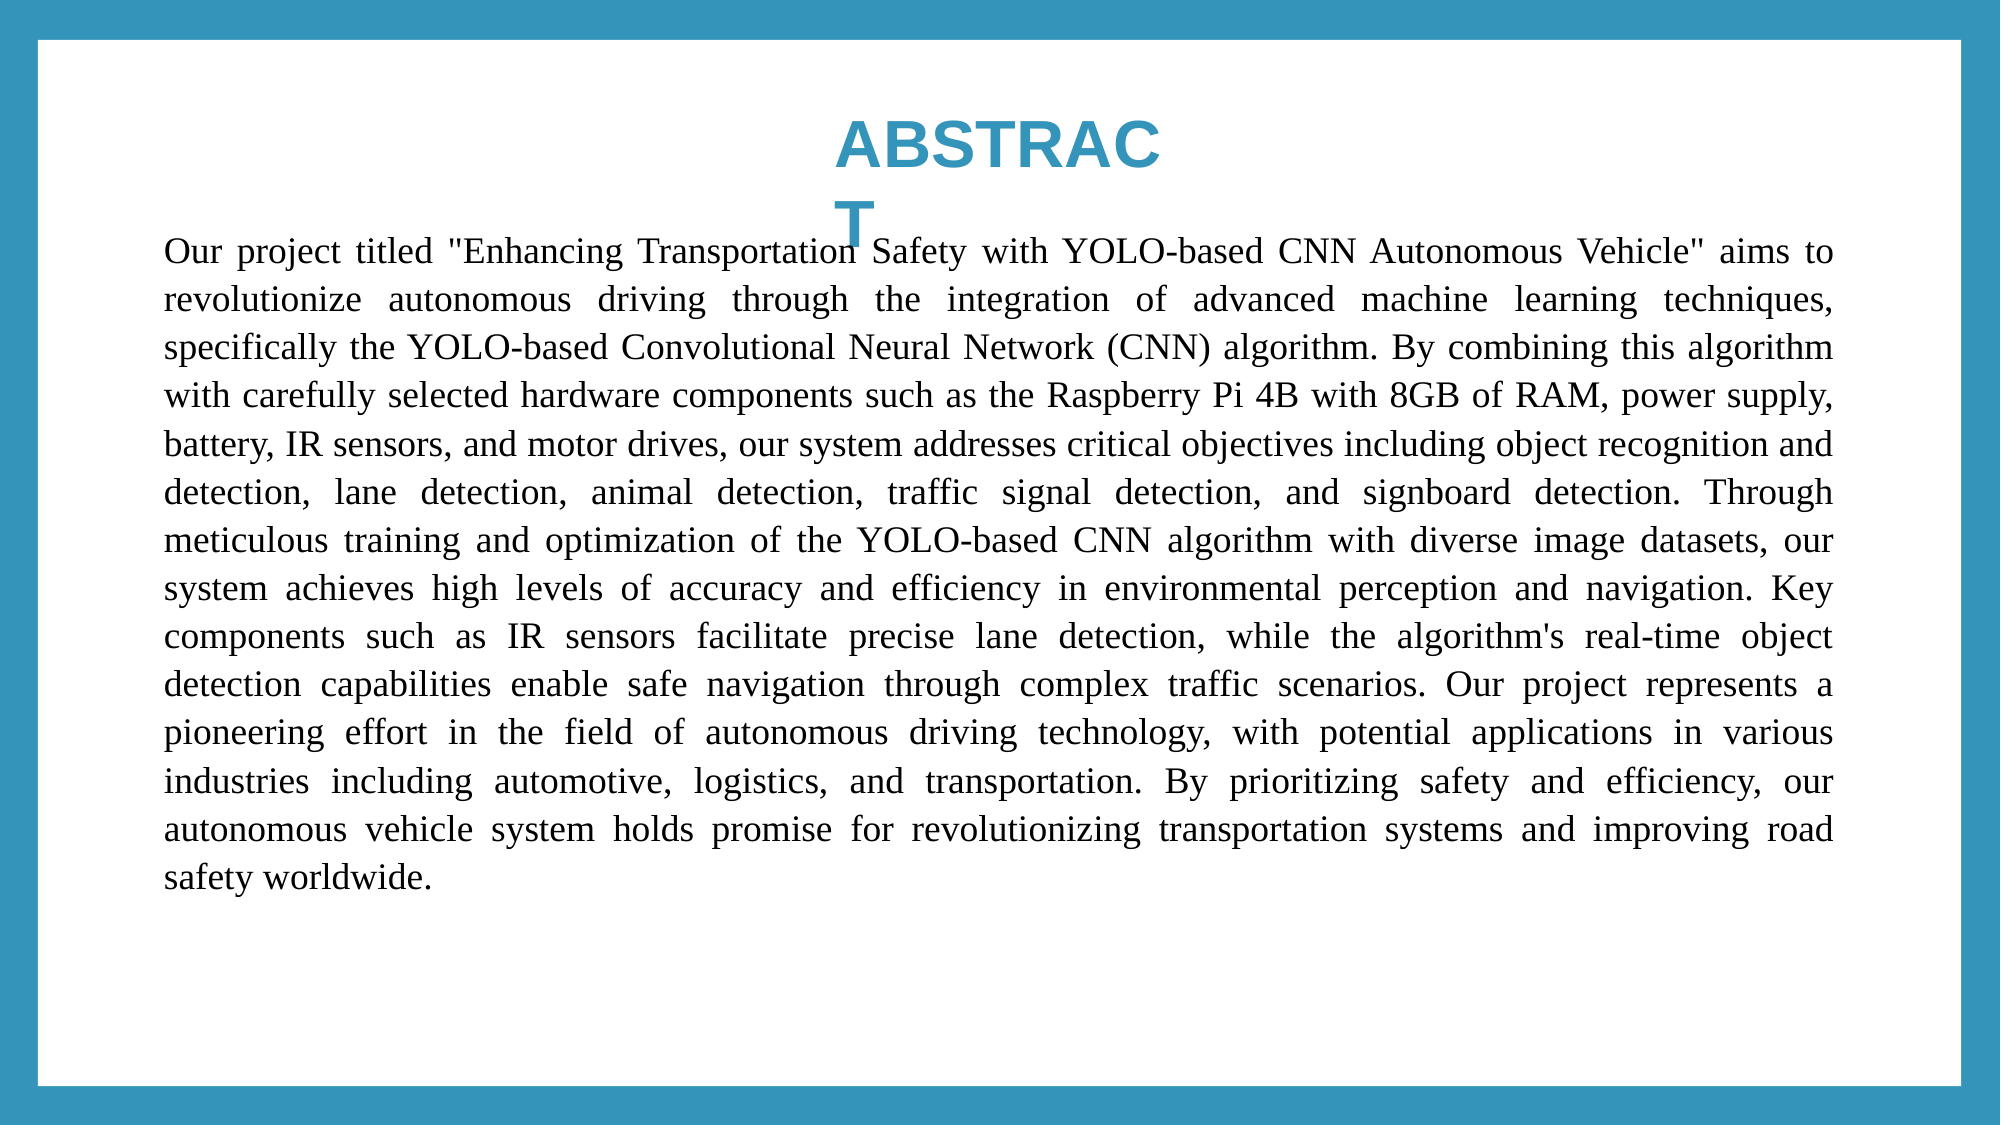

ABSTRACT
Our project titled "Enhancing Transportation Safety with YOLO-based CNN Autonomous Vehicle" aims to revolutionize autonomous driving through the integration of advanced machine learning techniques, specifically the YOLO-based Convolutional Neural Network (CNN) algorithm. By combining this algorithm with carefully selected hardware components such as the Raspberry Pi 4B with 8GB of RAM, power supply, battery, IR sensors, and motor drives, our system addresses critical objectives including object recognition and detection, lane detection, animal detection, traffic signal detection, and signboard detection. Through meticulous training and optimization of the YOLO-based CNN algorithm with diverse image datasets, our system achieves high levels of accuracy and efficiency in environmental perception and navigation. Key components such as IR sensors facilitate precise lane detection, while the algorithm's real-time object detection capabilities enable safe navigation through complex traffic scenarios. Our project represents a pioneering effort in the field of autonomous driving technology, with potential applications in various industries including automotive, logistics, and transportation. By prioritizing safety and efficiency, our autonomous vehicle system holds promise for revolutionizing transportation systems and improving road safety worldwide.